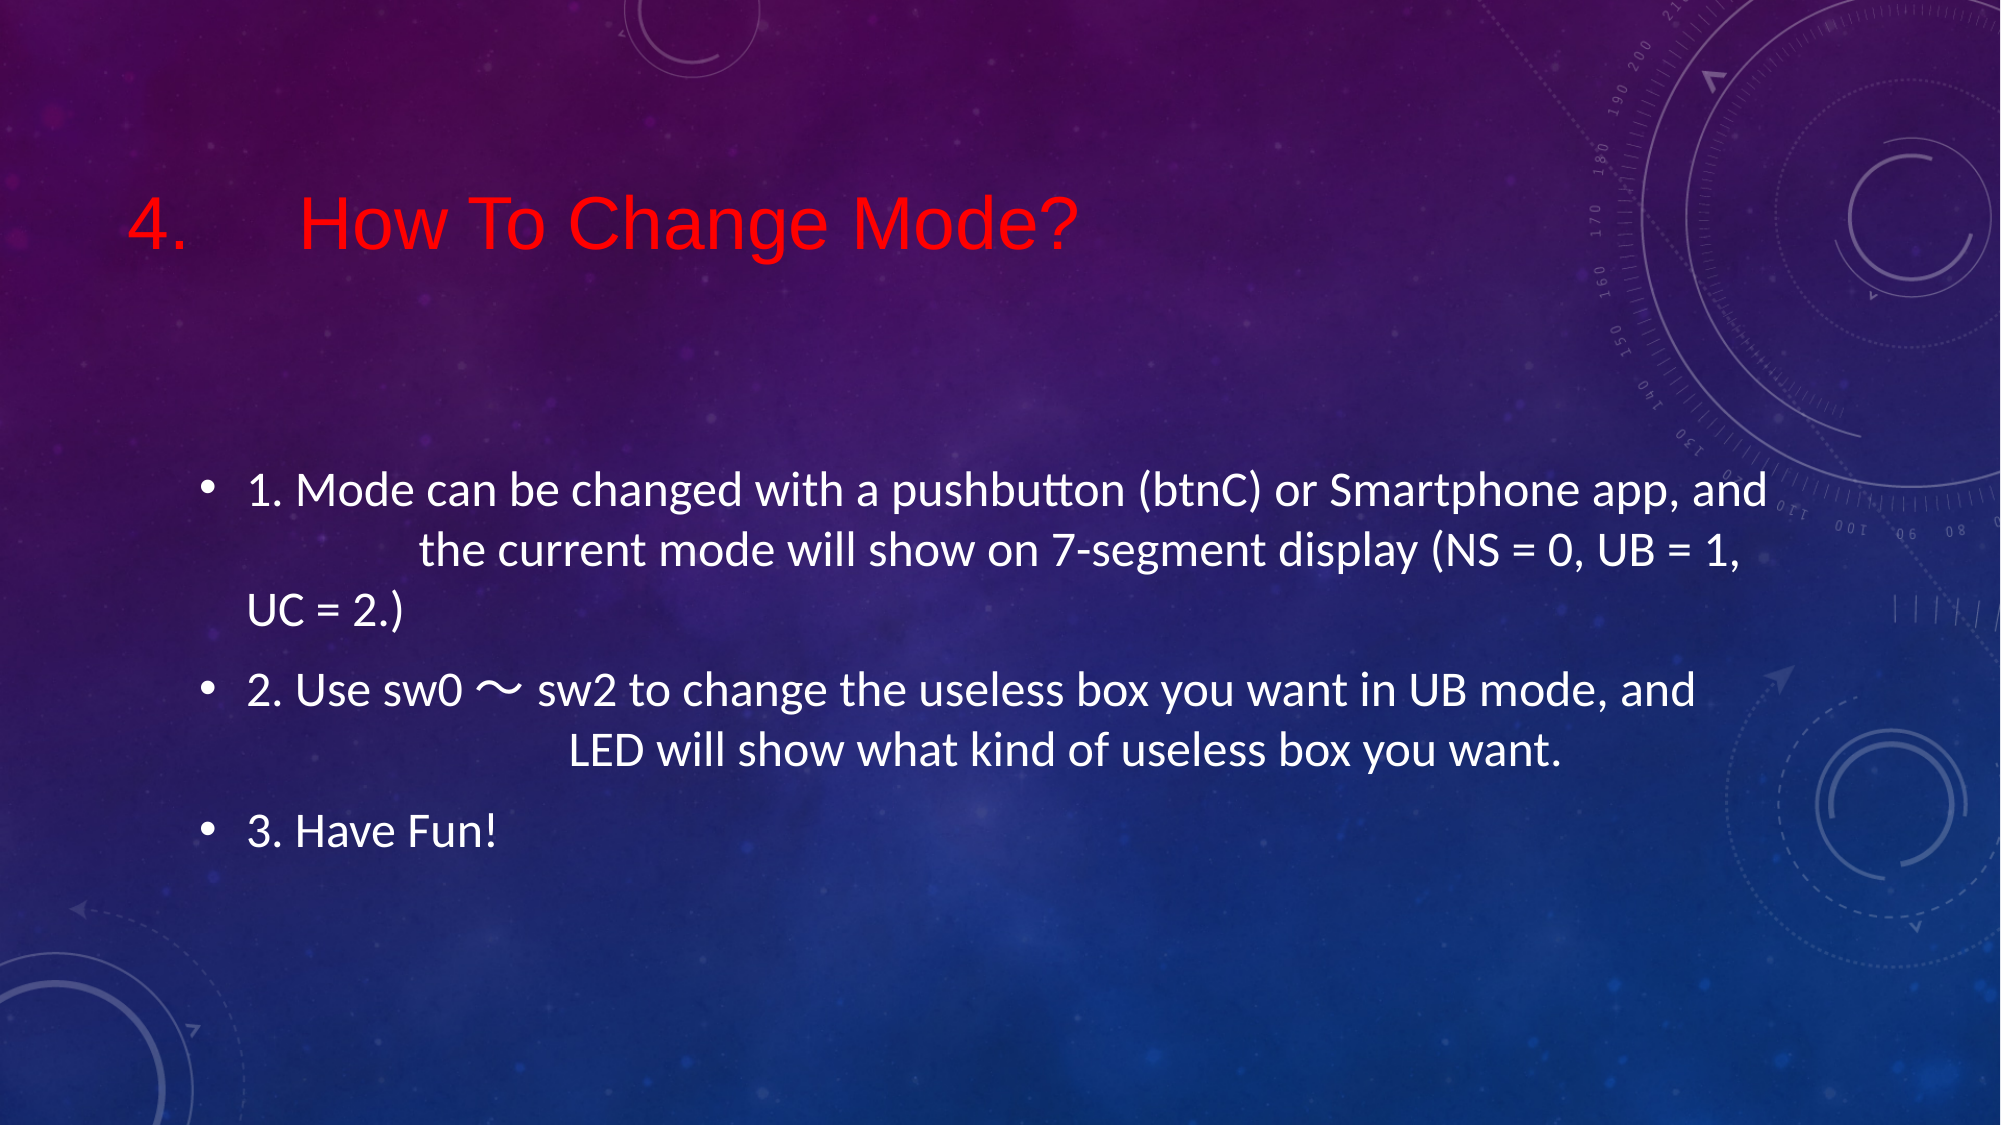

# 4.	 How To Change Mode?
1. Mode can be changed with a pushbutton (btnC) or Smartphone app, and 	  the current mode will show on 7-segment display (NS = 0, UB = 1, UC = 2.)
2. Use sw0～sw2 to change the useless box you want in UB mode, and 		  	  LED will show what kind of useless box you want.
3. Have Fun!